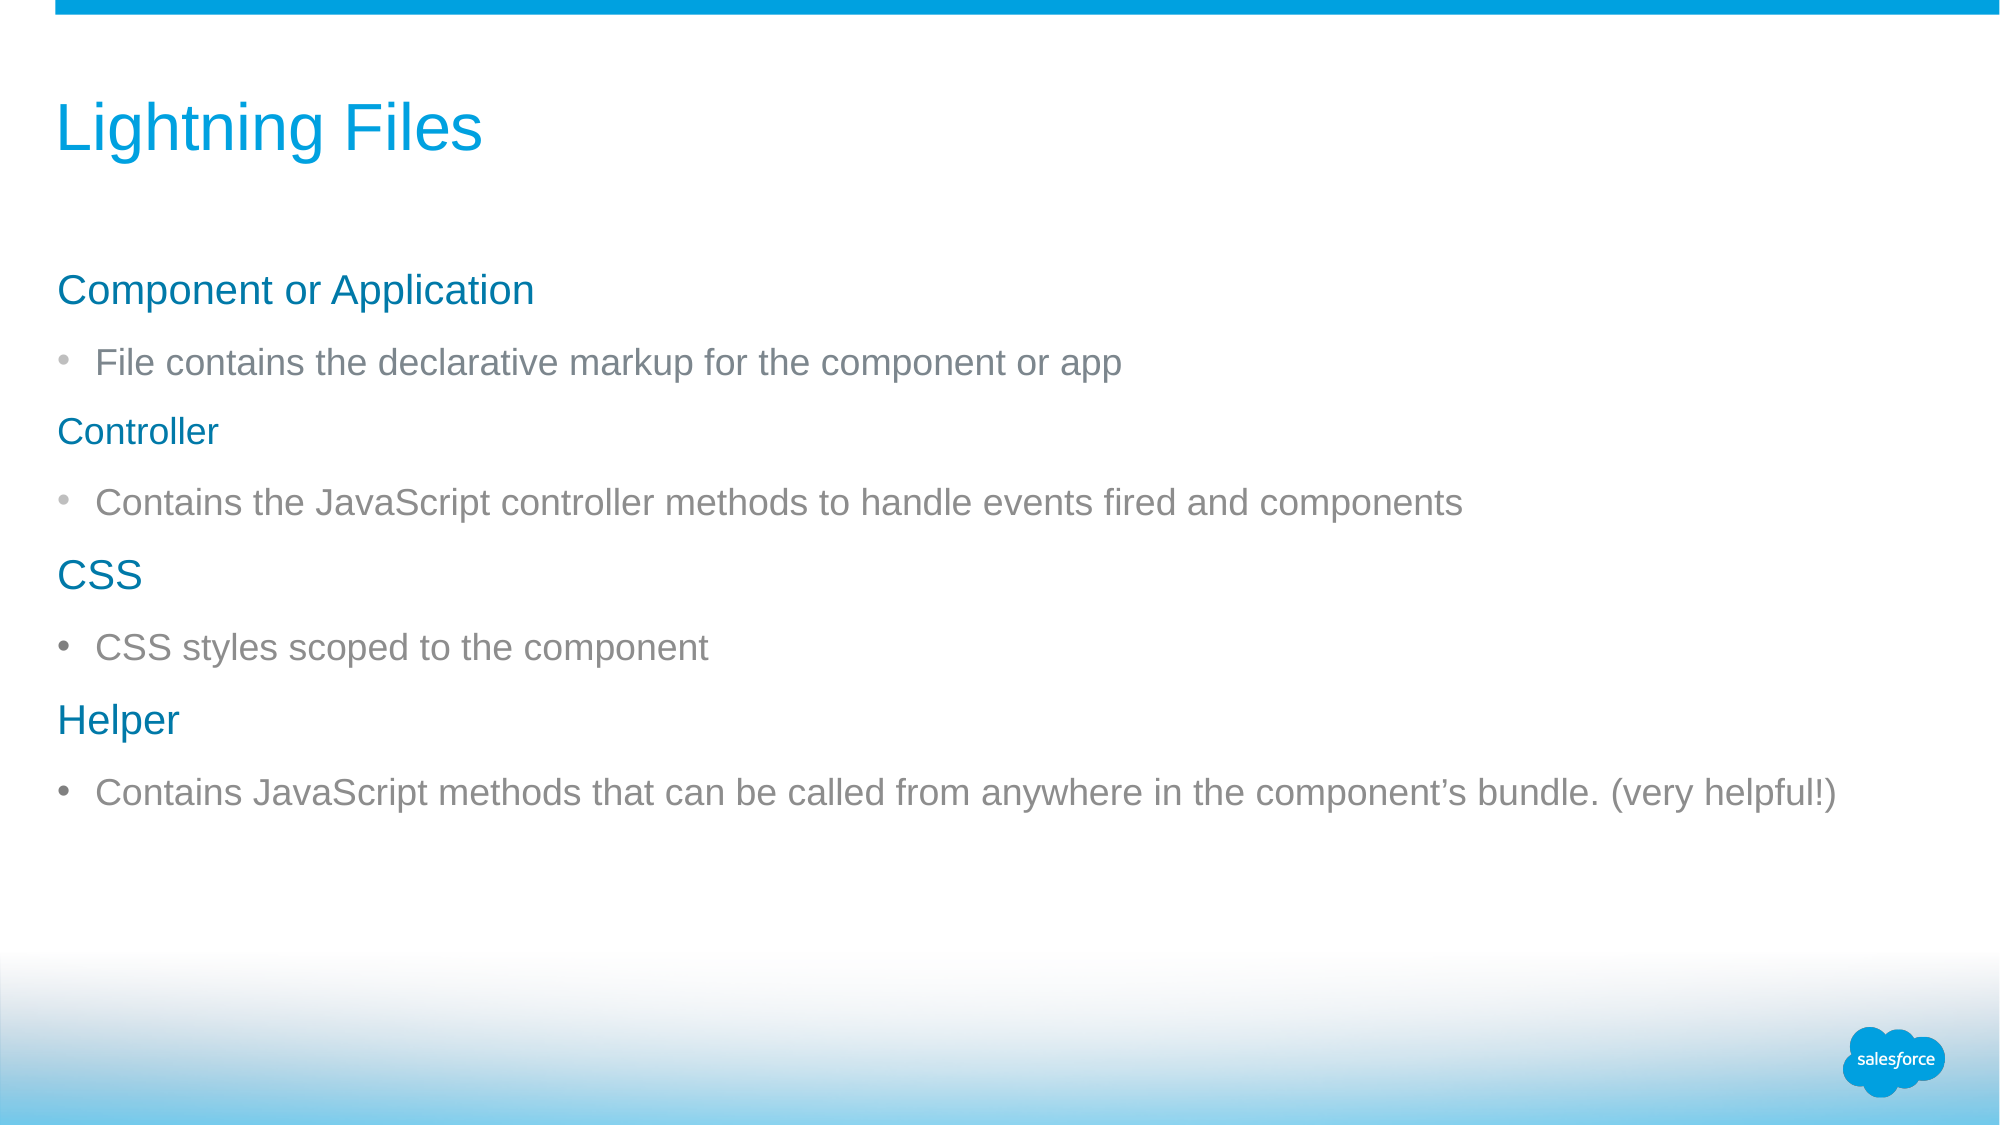

# Lightning Files
Component or Application
File contains the declarative markup for the component or app
Controller
Contains the JavaScript controller methods to handle events fired and components
CSS
CSS styles scoped to the component
Helper
Contains JavaScript methods that can be called from anywhere in the component’s bundle. (very helpful!)